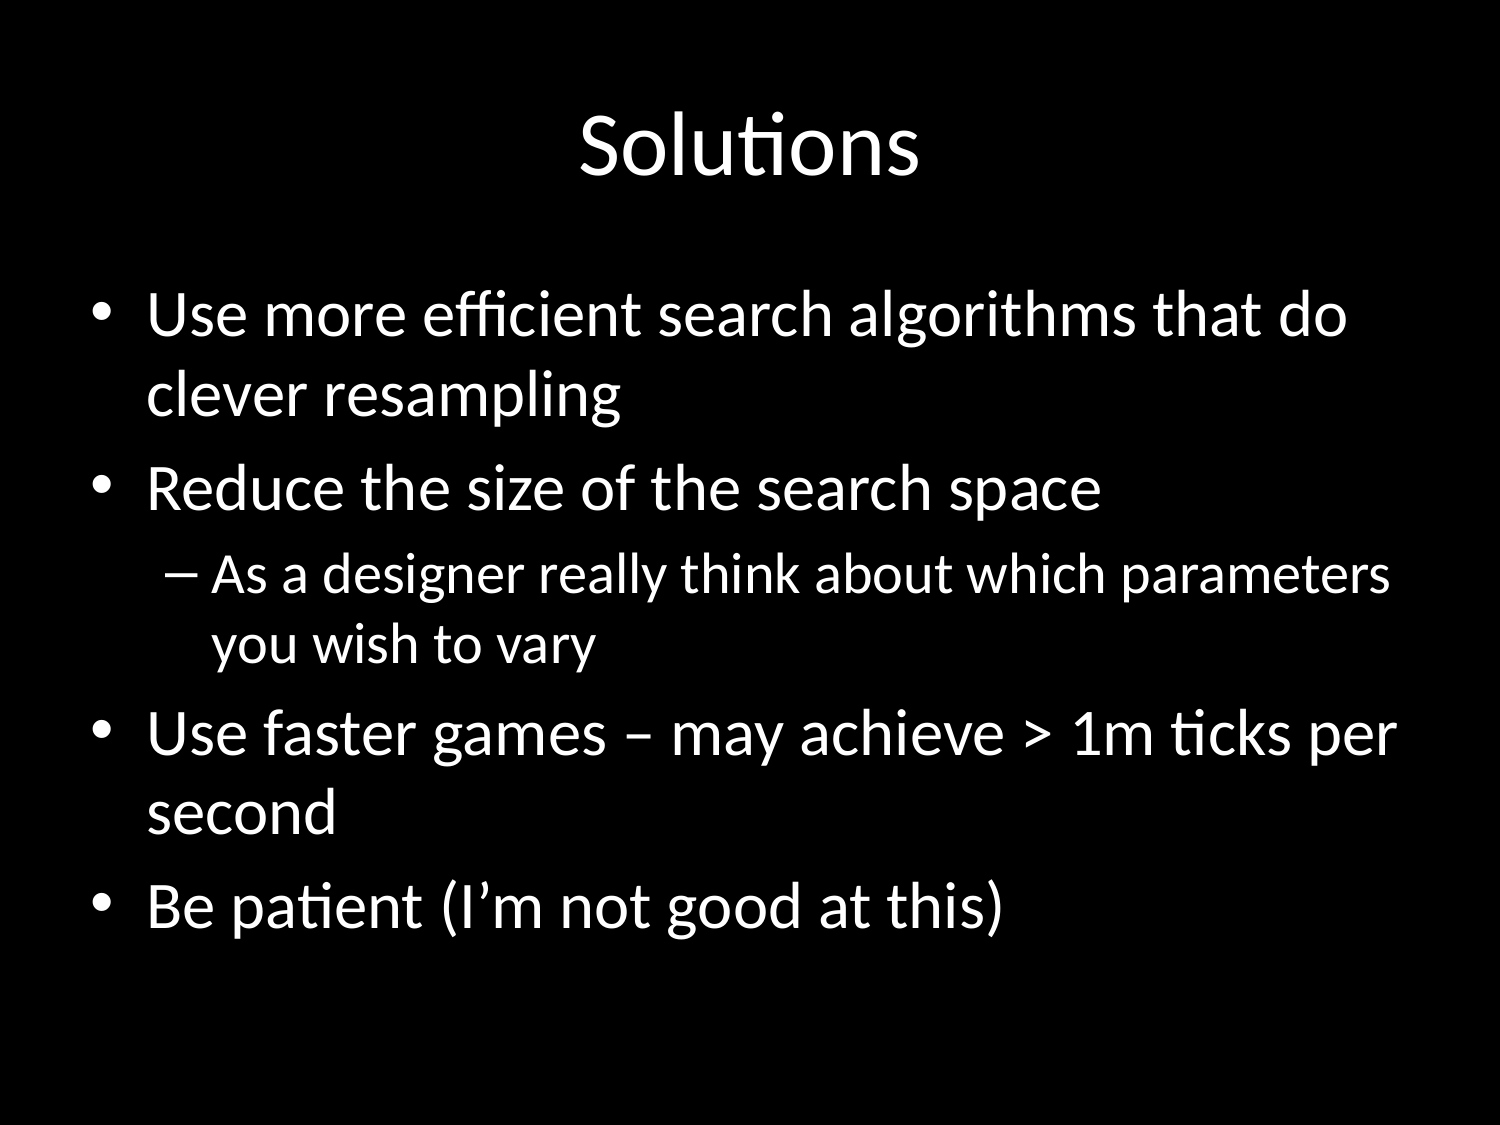

# Solutions
Use more efficient search algorithms that do clever resampling
Reduce the size of the search space
As a designer really think about which parameters you wish to vary
Use faster games – may achieve > 1m ticks per second
Be patient (I’m not good at this)